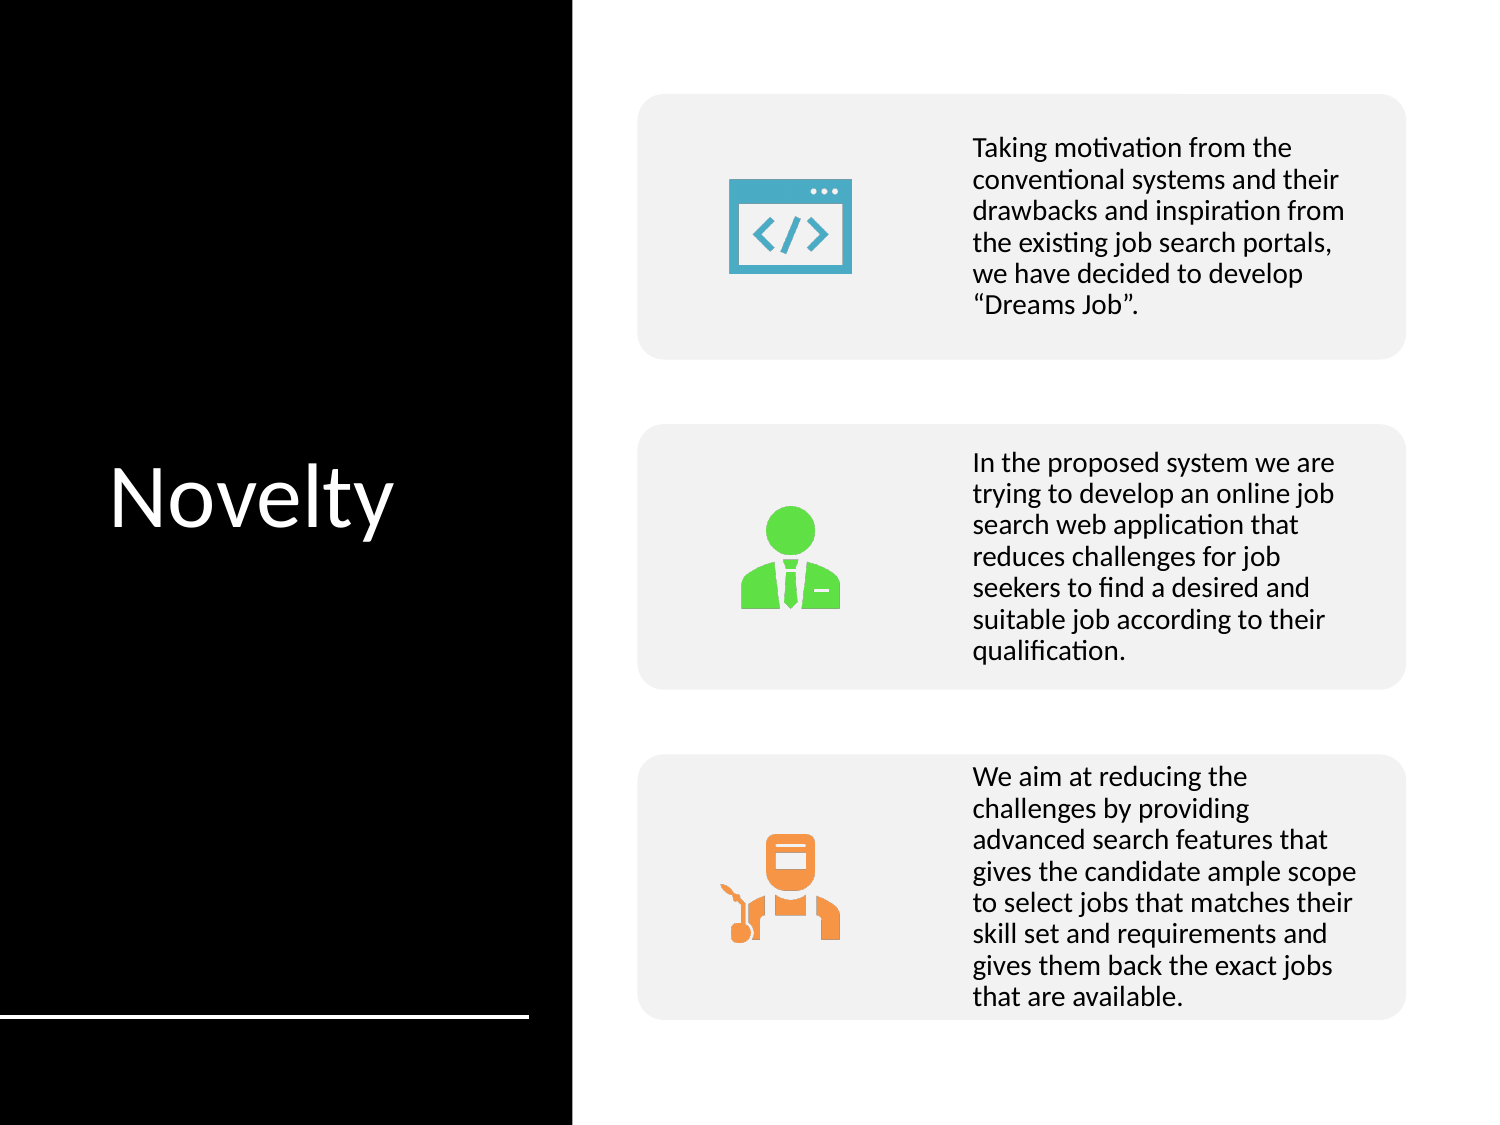

# Novelty
Taking motivation from the conventional systems and their drawbacks and inspiration from the existing job search portals, we have decided to develop “Dreams Job”.
In the proposed system we are trying to develop an online job search web application that reduces challenges for job seekers to find a desired and suitable job according to their qualification.
We aim at reducing the challenges by providing advanced search features that gives the candidate ample scope to select jobs that matches their skill set and requirements and gives them back the exact jobs that are available.